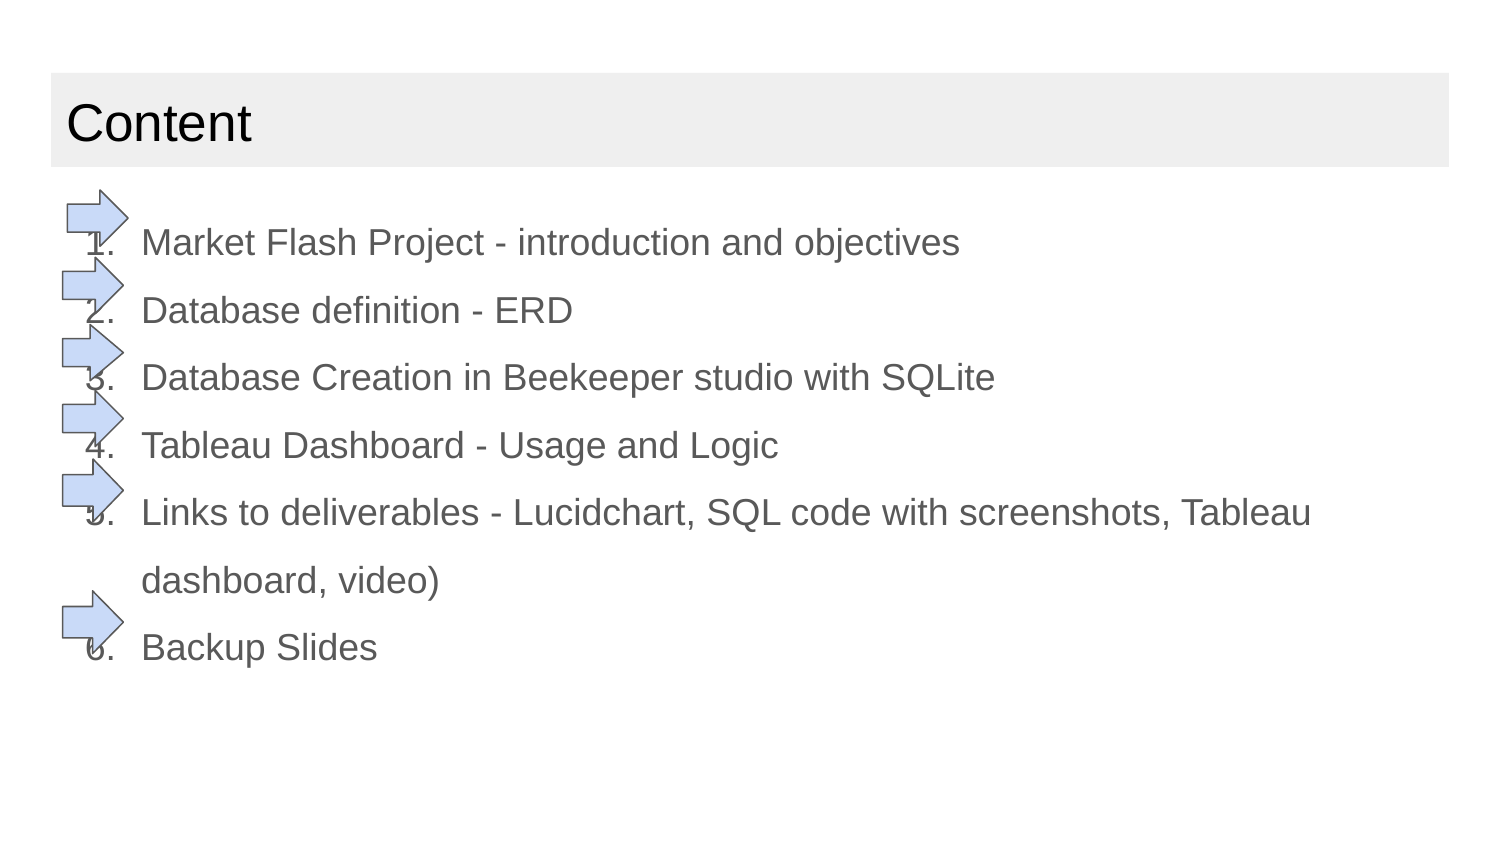

# Content
Market Flash Project - introduction and objectives
Database definition - ERD
Database Creation in Beekeeper studio with SQLite
Tableau Dashboard - Usage and Logic
Links to deliverables - Lucidchart, SQL code with screenshots, Tableau dashboard, video)
Backup Slides